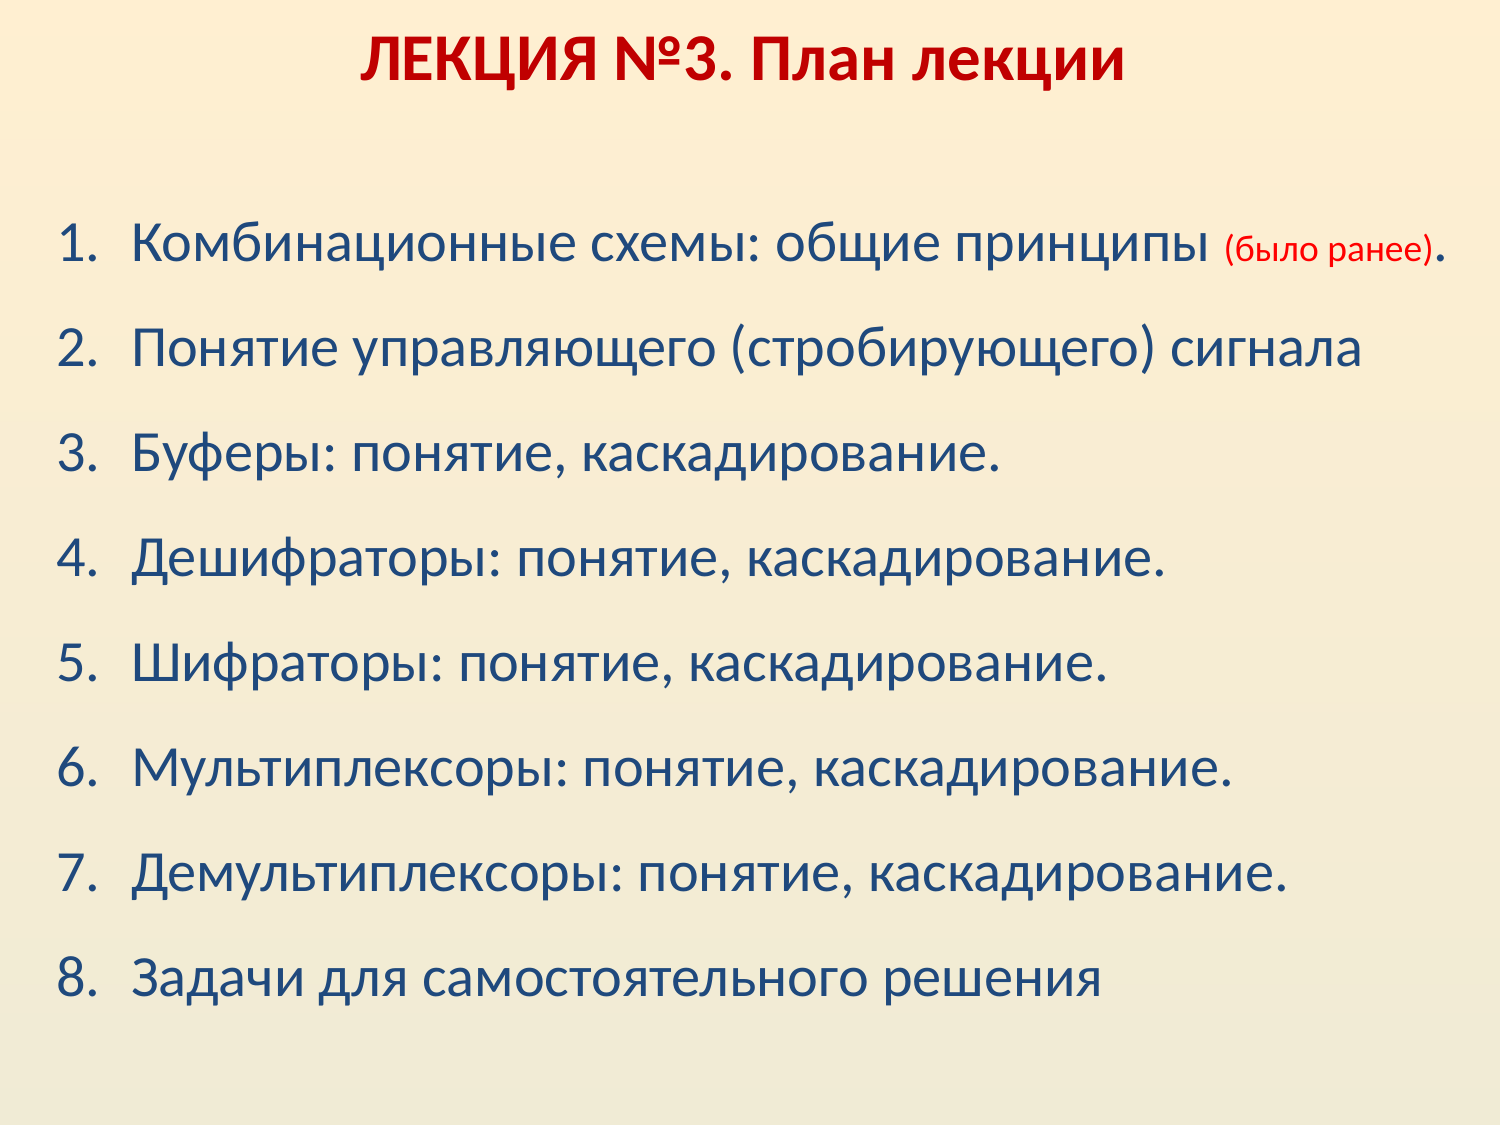

# ЛЕКЦИЯ №3. План лекции
Комбинационные схемы: общие принципы (было ранее).
Понятие управляющего (стробирующего) сигнала
Буферы: понятие, каскадирование.
Дешифраторы: понятие, каскадирование.
Шифраторы: понятие, каскадирование.
Мультиплексоры: понятие, каскадирование.
Демультиплексоры: понятие, каскадирование.
Задачи для самостоятельного решения